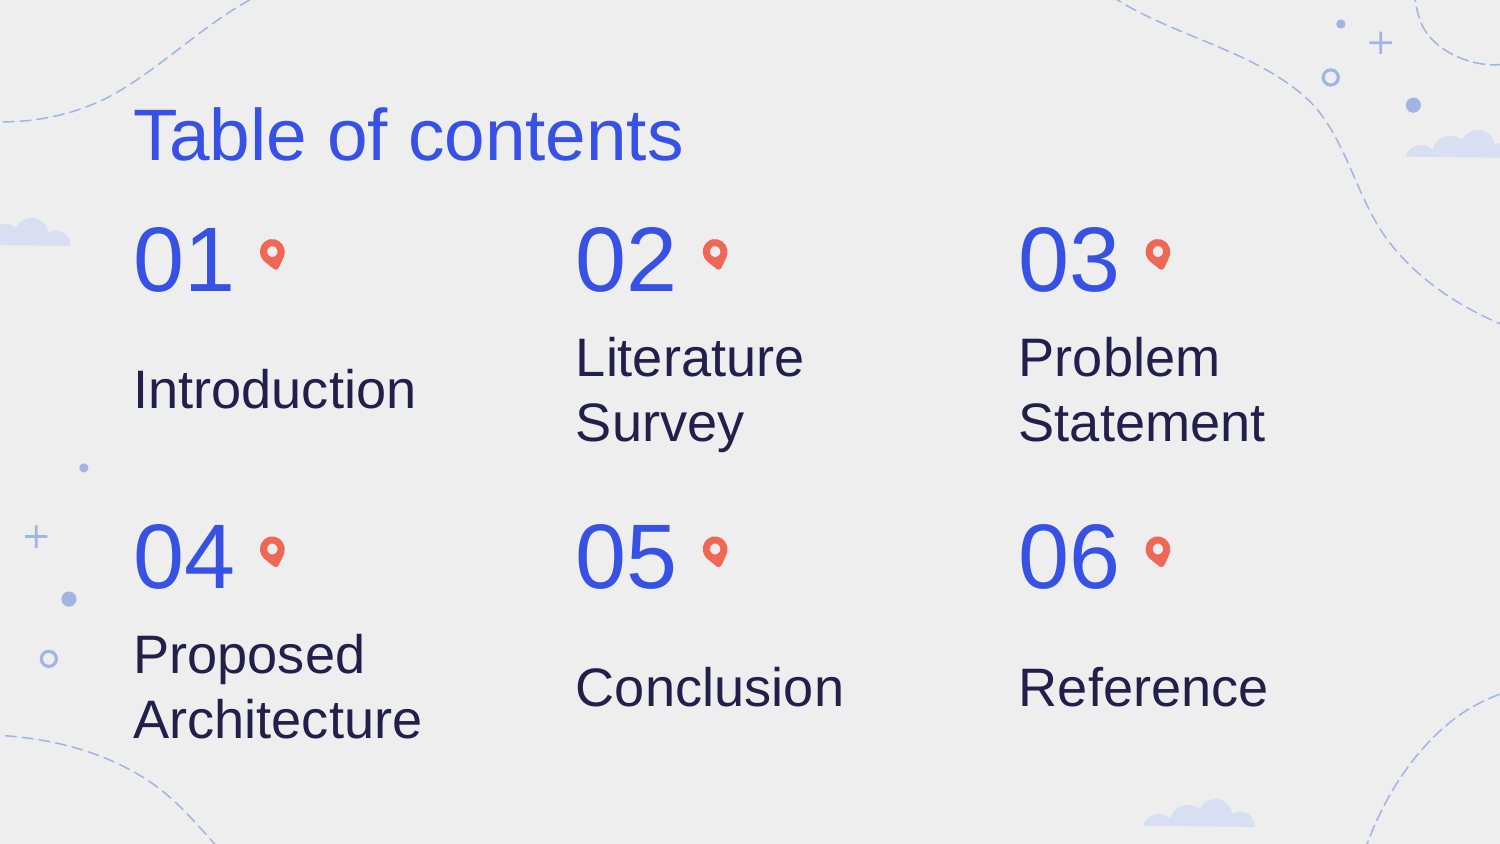

# Table of contents
01
02
03

Introduction
Literature Survey
Problem Statement
04
05
06

Proposed Architecture
Conclusion
Reference